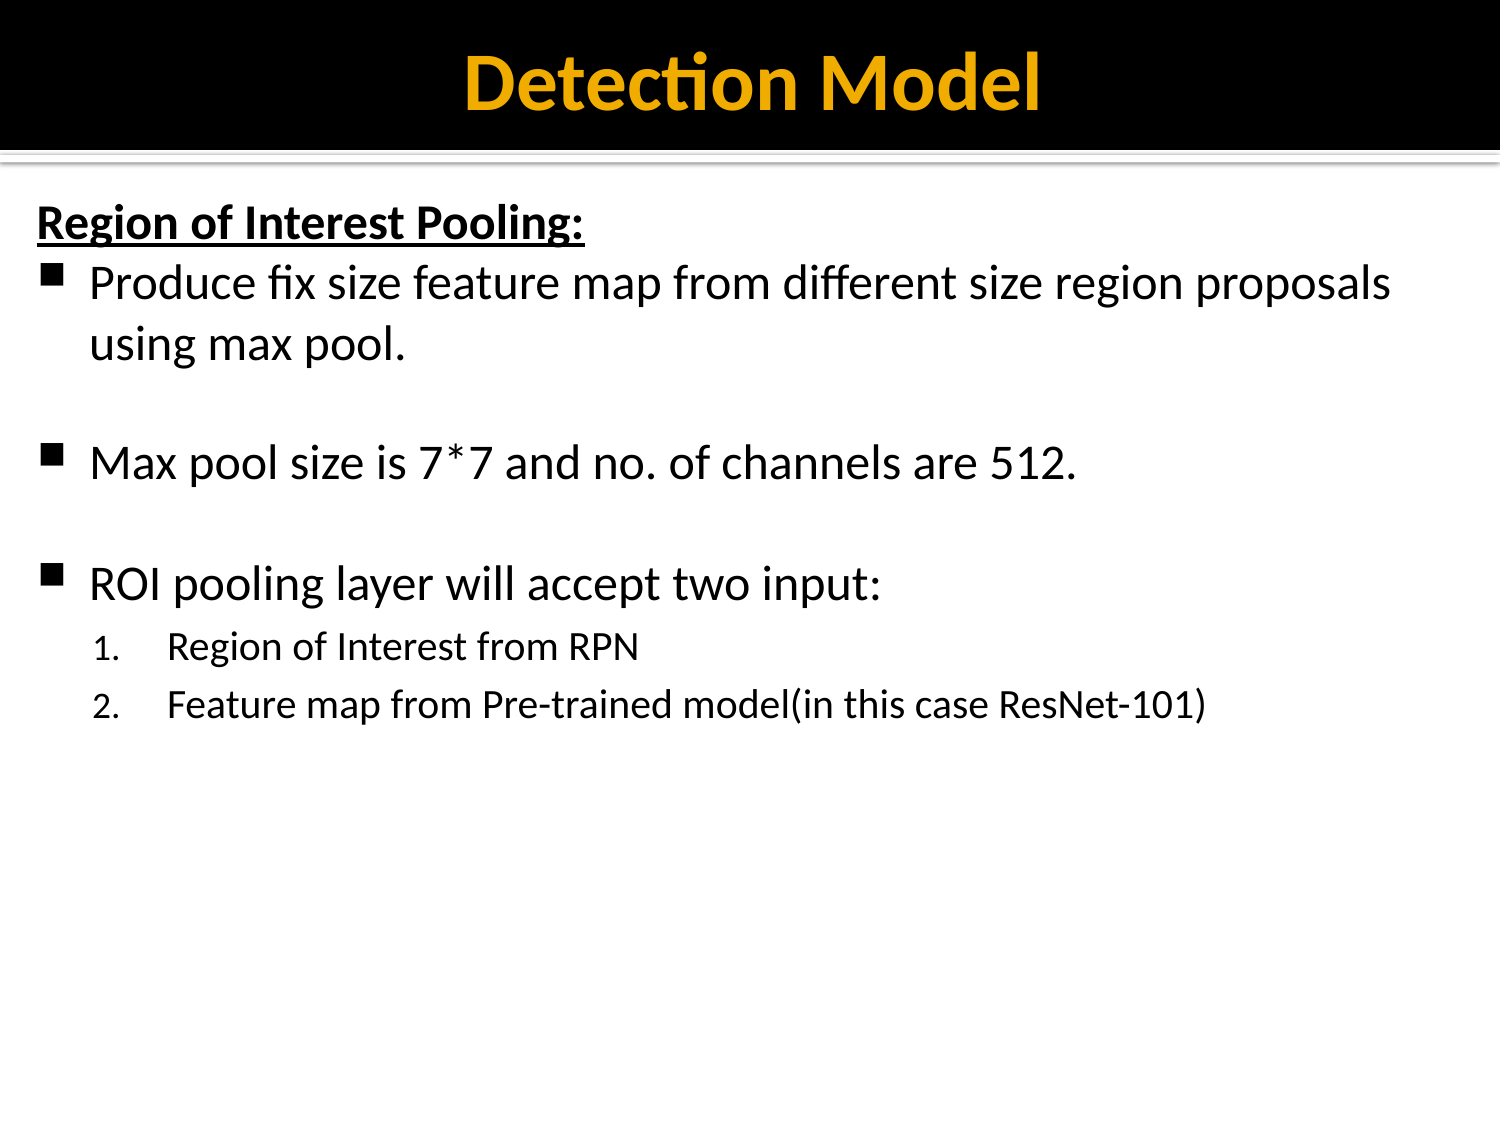

# Detection Model
Region of Interest Pooling:
Produce fix size feature map from different size region proposals using max pool.

Max pool size is 7*7 and no. of channels are 512.

ROI pooling layer will accept two input:
Region of Interest from RPN
Feature map from Pre-trained model(in this case ResNet-101)